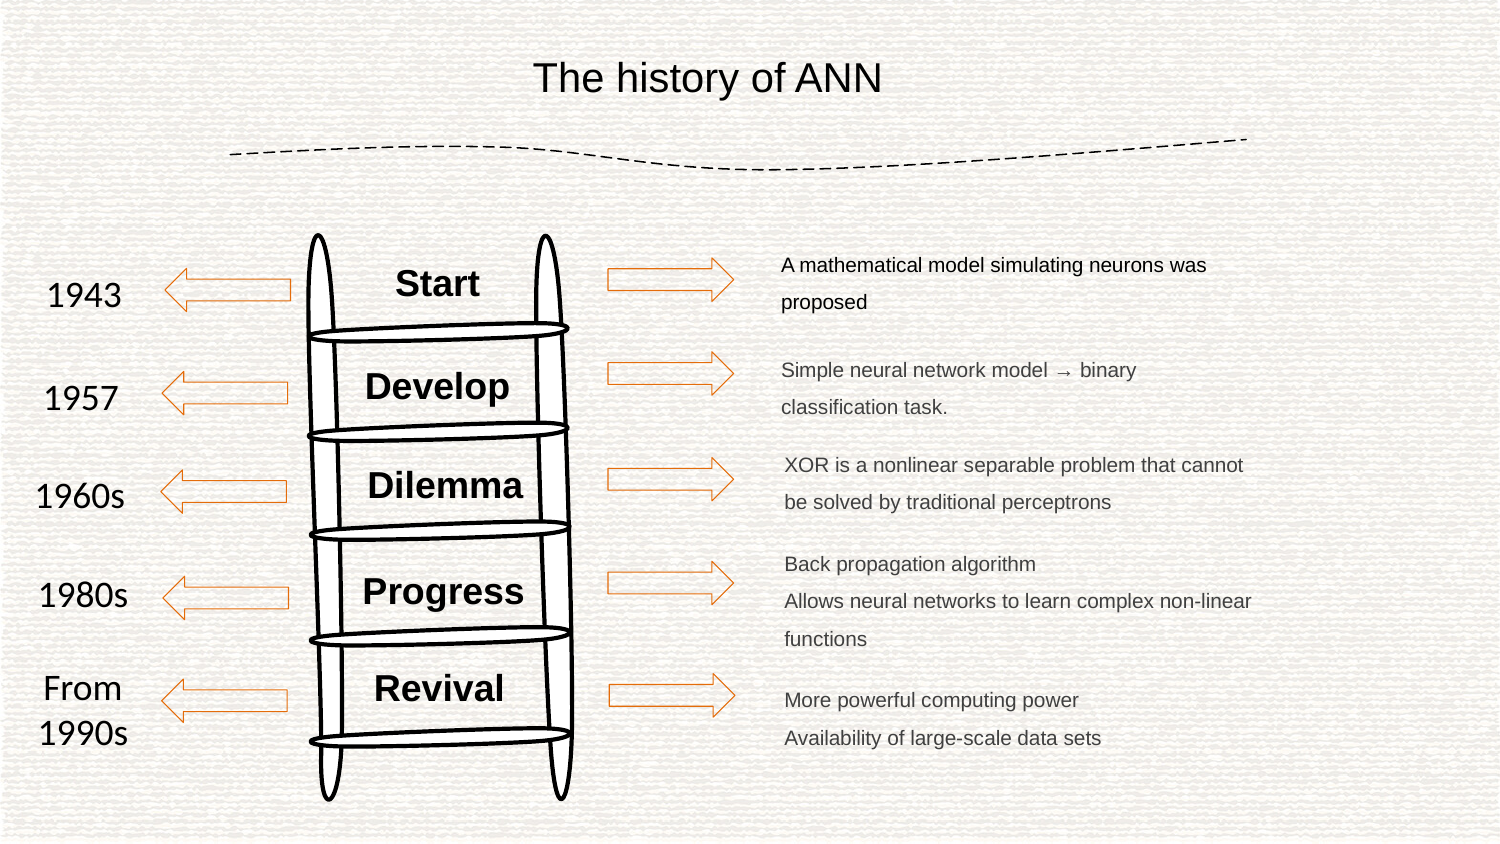

The history of ANN

A mathematical model simulating neurons was proposed

Start

1943

Simple neural network model → binary classification task.

Develop
1957

XOR is a nonlinear separable problem that cannot be solved by traditional perceptrons
Dilemma

1960s

Back propagation algorithm
Allows neural networks to learn complex non-linear functions
Progress

1980s

From 1990s
Revival
More powerful computing power
Availability of large-scale data sets